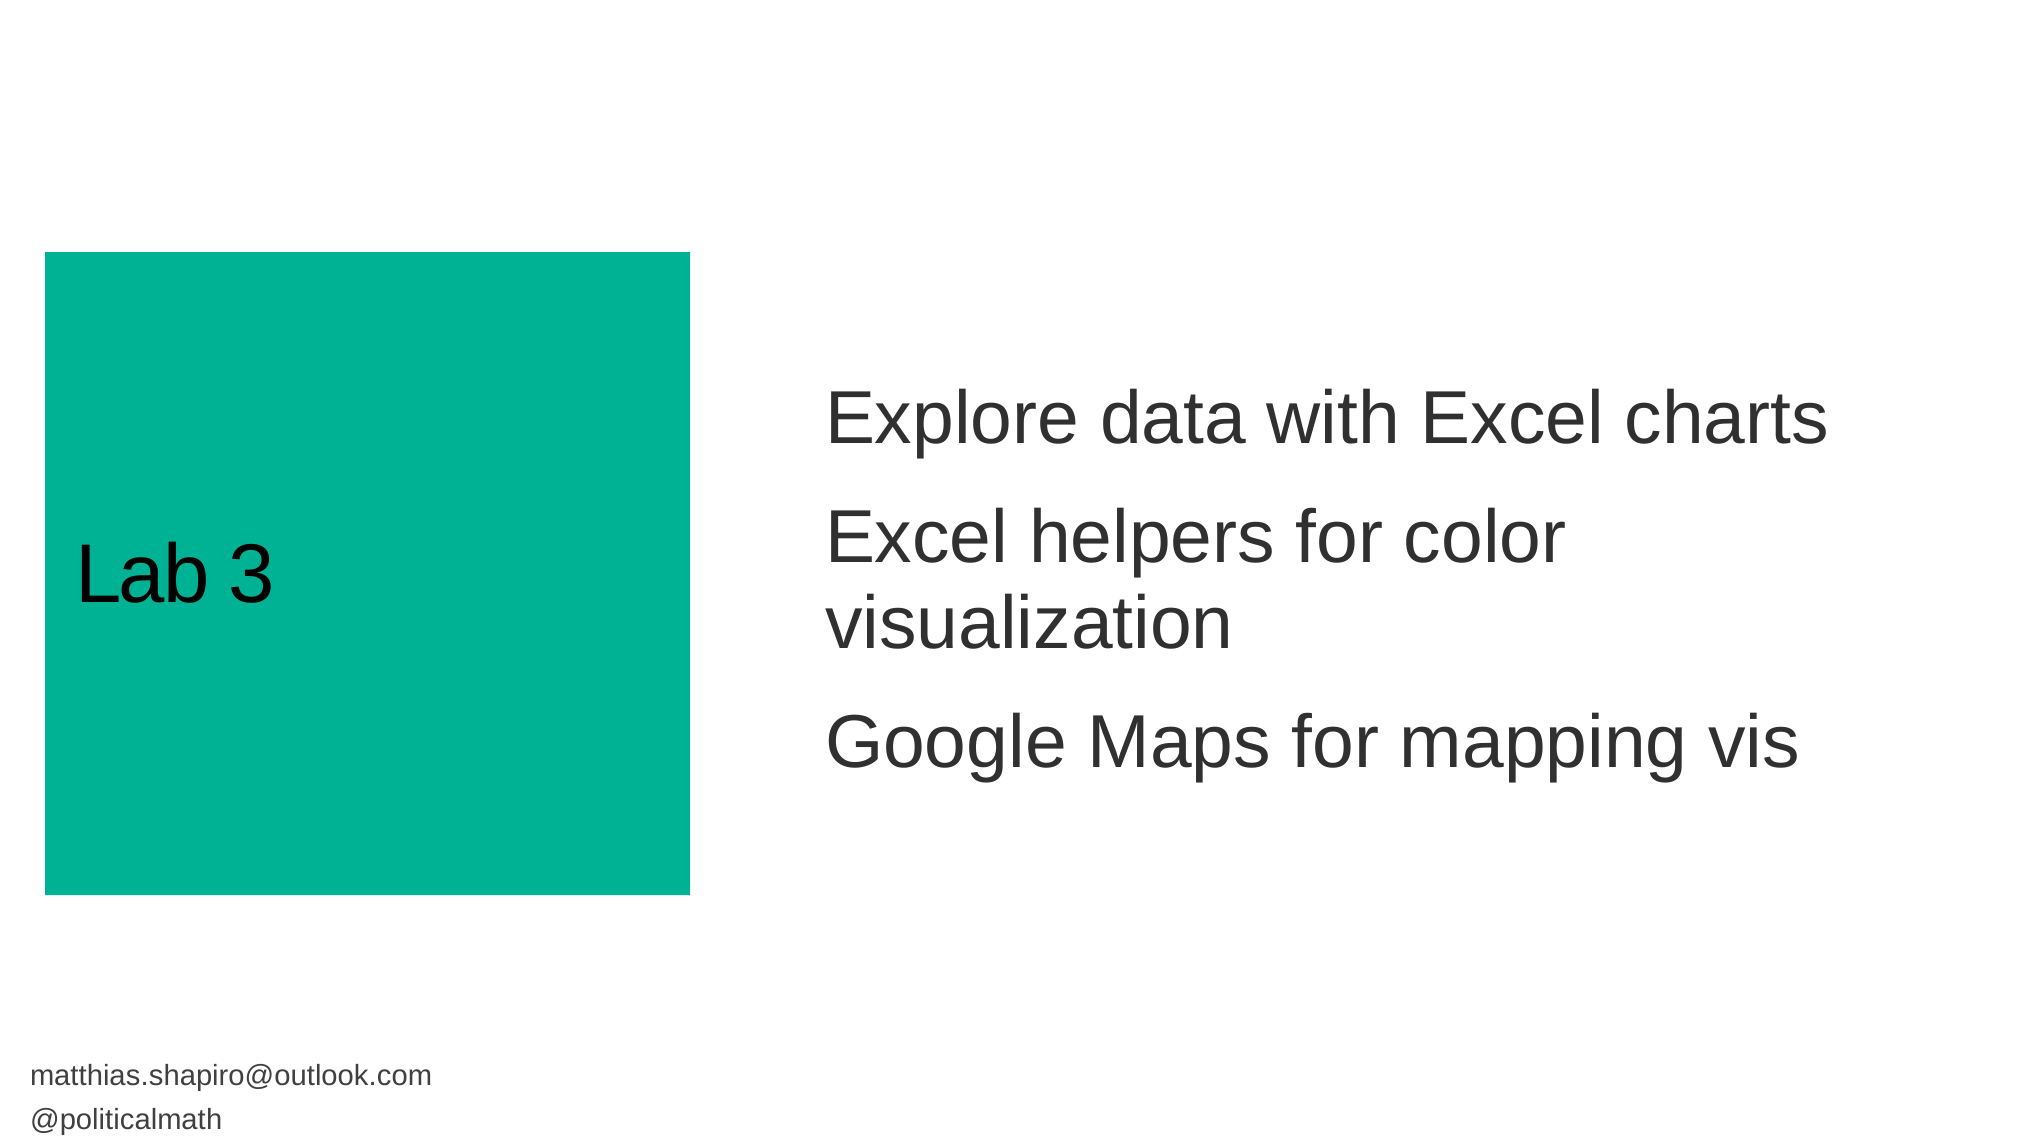

Explore data with Excel charts
Excel helpers for color visualization
Google Maps for mapping vis
# Lab 3